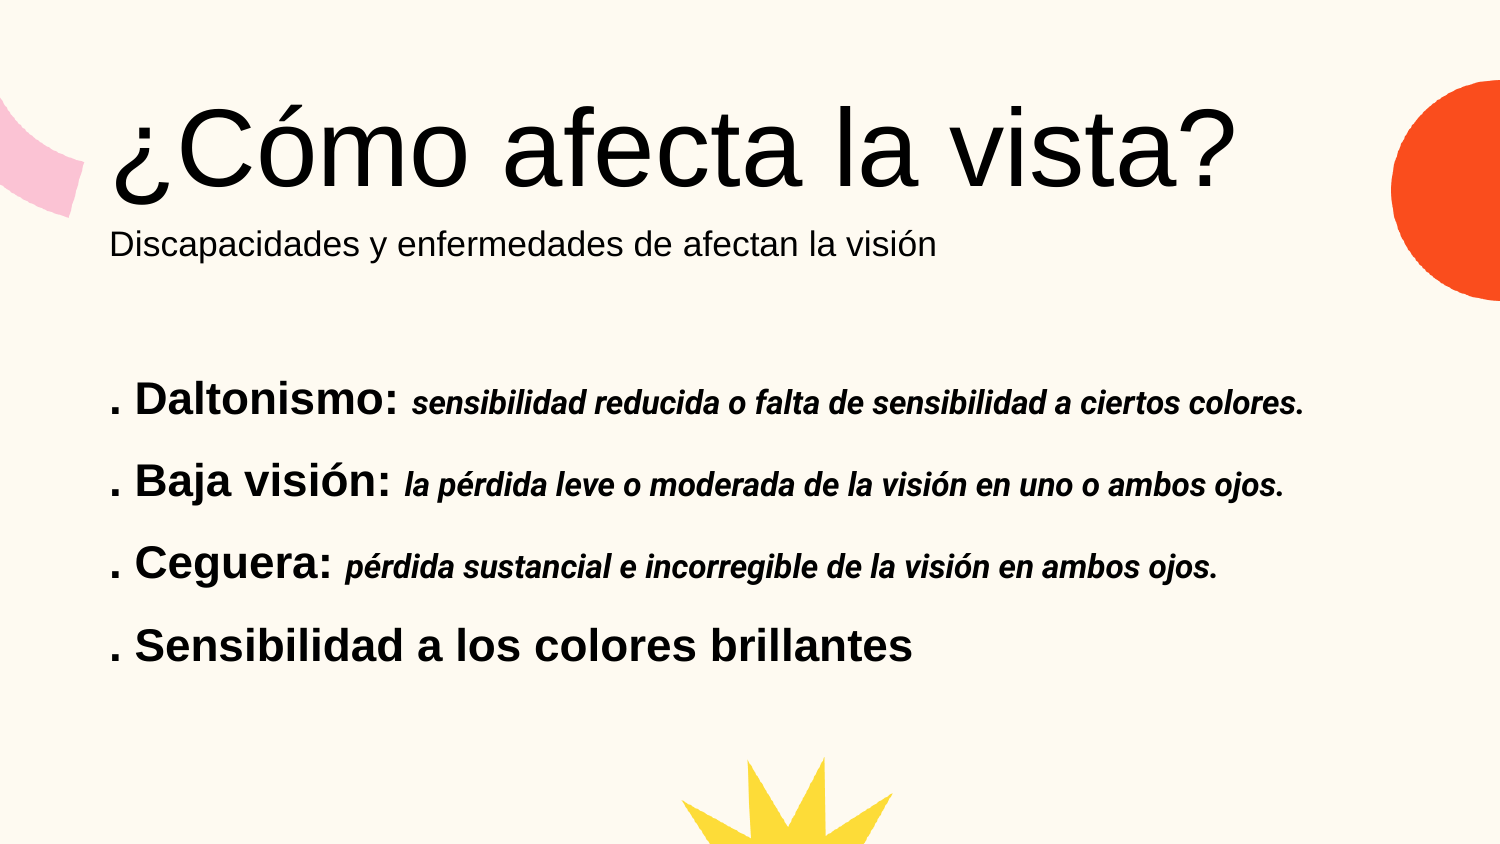

¿Cómo afecta la vista?
Discapacidades y enfermedades de afectan la visión
. Daltonismo: sensibilidad reducida o falta de sensibilidad a ciertos colores.
. Baja visión: la pérdida leve o moderada de la visión en uno o ambos ojos.
. Ceguera: pérdida sustancial e incorregible de la visión en ambos ojos.
. Sensibilidad a los colores brillantes